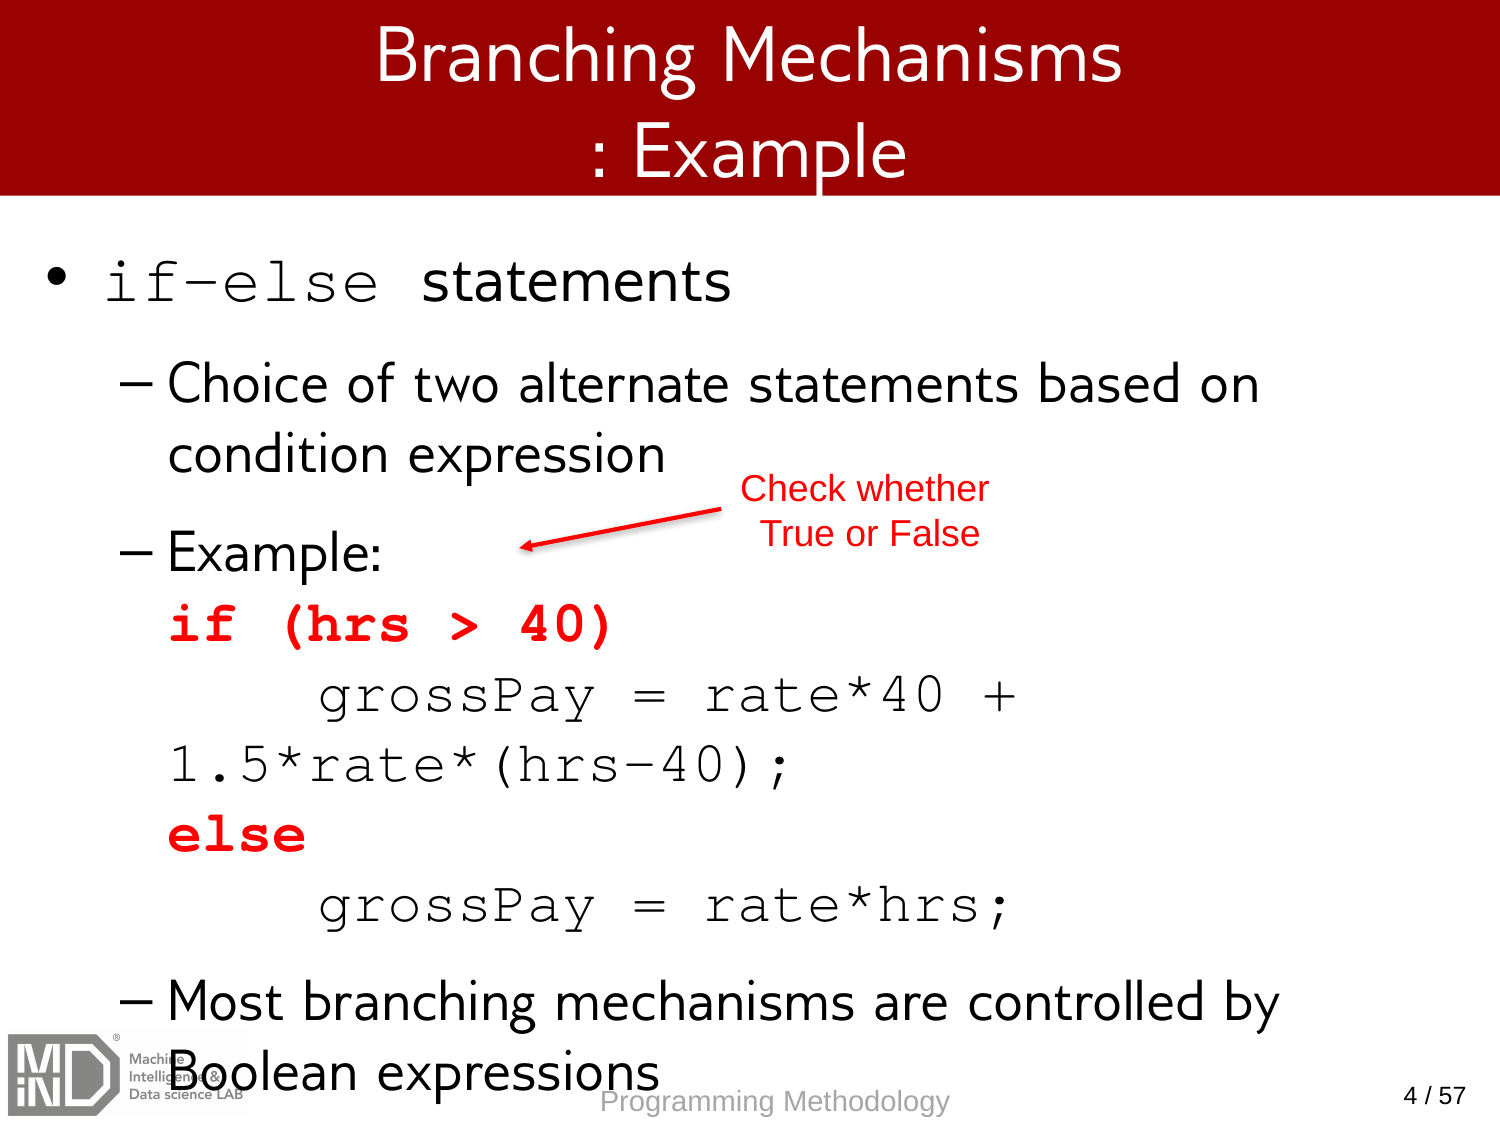

# Branching Mechanisms : Example
if-else statements
Choice of two alternate statements based on condition expression
Example:
if (hrs > 40)
	grossPay = rate*40 + 1.5*rate*(hrs-40);
else
	grossPay = rate*hrs;
Most branching mechanisms are controlled by Boolean expressions
Check whether
True or False
4 / 57